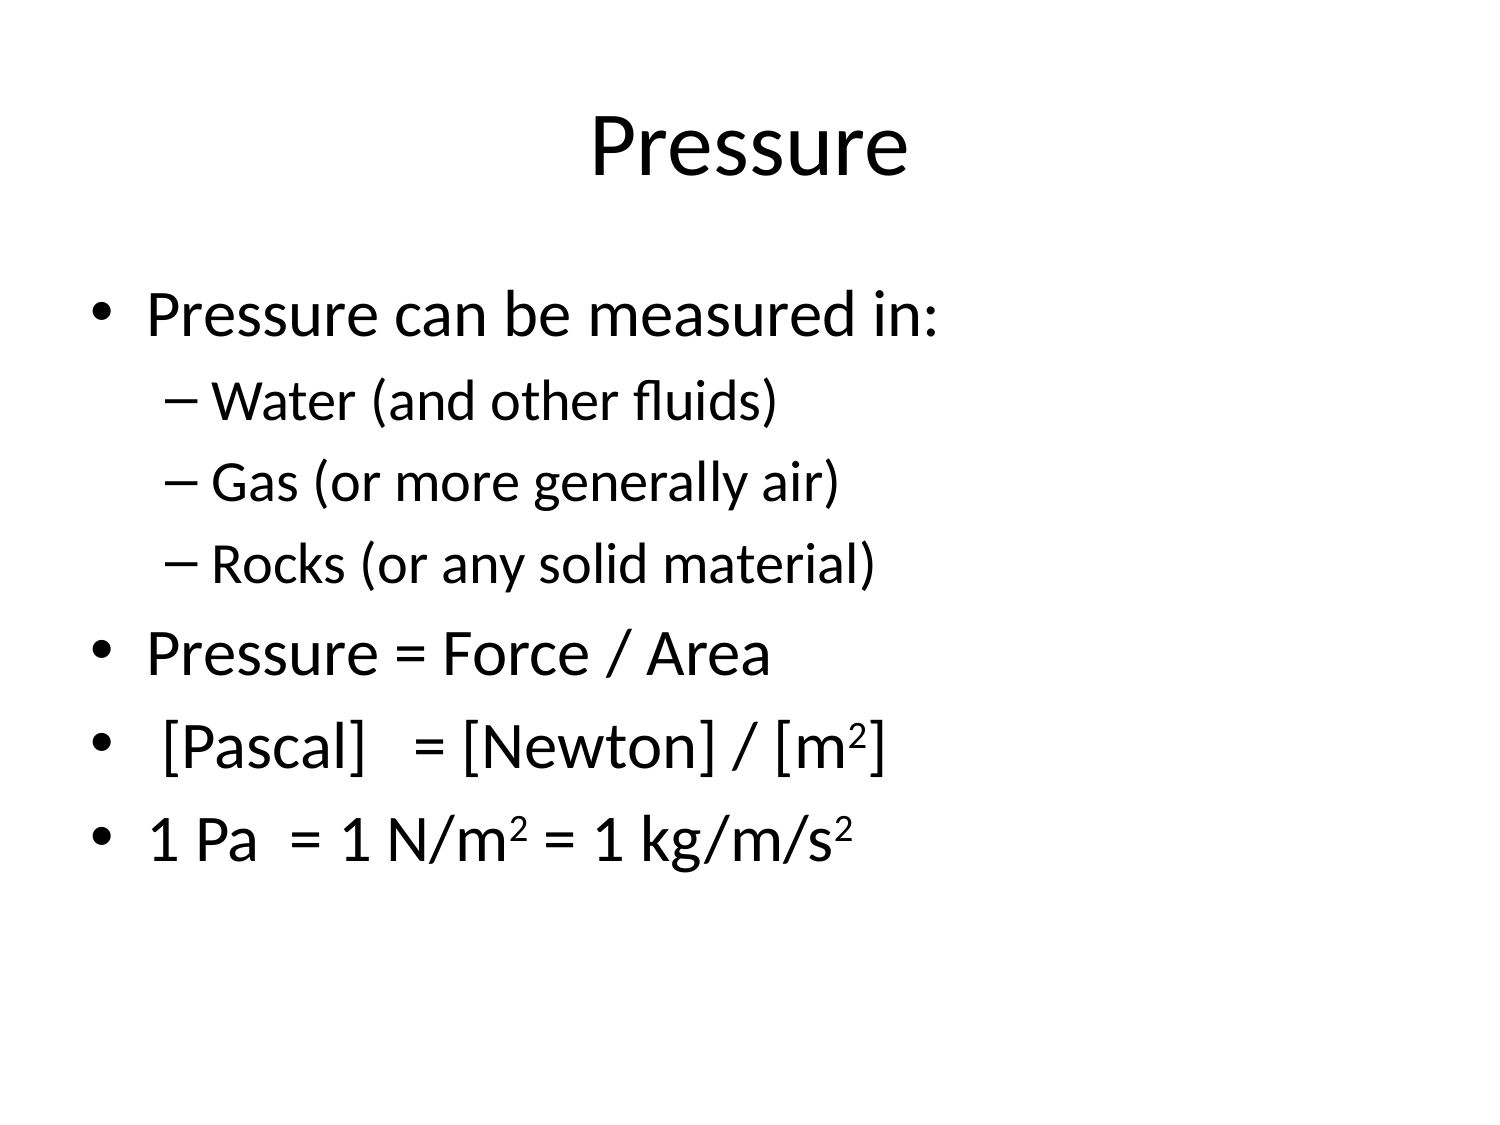

# Pressure
Pressure can be measured in:
Water (and other fluids)
Gas (or more generally air)
Rocks (or any solid material)
Pressure = Force / Area
 [Pascal]   = [Newton] / [m2]
1 Pa  = 1 N/m2 = 1 kg/m/s2